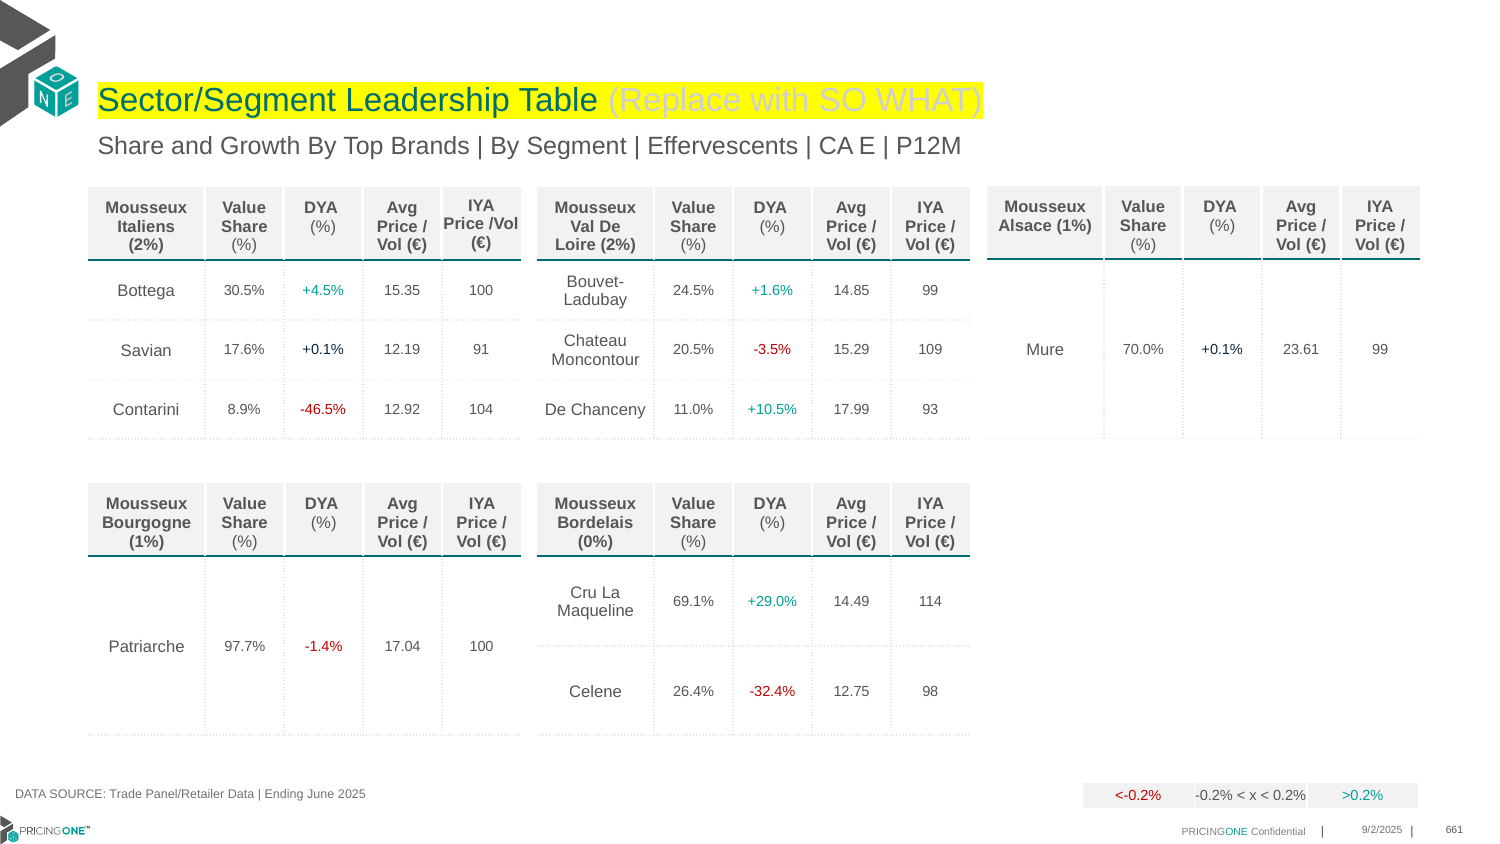

# Sector/Segment Leadership Table (Replace with SO WHAT)
Share and Growth By Top Brands | By Segment | Effervescents | CA E | P12M
| Mousseux Alsace (1%) | Value Share (%) | DYA (%) | Avg Price /Vol (€) | IYA Price /Vol (€) |
| --- | --- | --- | --- | --- |
| Mure | 70.0% | +0.1% | 23.61 | 99 |
| Mousseux Italiens (2%) | Value Share (%) | DYA (%) | Avg Price /Vol (€) | IYA Price /Vol (€) |
| --- | --- | --- | --- | --- |
| Bottega | 30.5% | +4.5% | 15.35 | 100 |
| Savian | 17.6% | +0.1% | 12.19 | 91 |
| Contarini | 8.9% | -46.5% | 12.92 | 104 |
| Mousseux Val De Loire (2%) | Value Share (%) | DYA (%) | Avg Price /Vol (€) | IYA Price /Vol (€) |
| --- | --- | --- | --- | --- |
| Bouvet-Ladubay | 24.5% | +1.6% | 14.85 | 99 |
| Chateau Moncontour | 20.5% | -3.5% | 15.29 | 109 |
| De Chanceny | 11.0% | +10.5% | 17.99 | 93 |
| Mousseux Bourgogne (1%) | Value Share (%) | DYA (%) | Avg Price /Vol (€) | IYA Price /Vol (€) |
| --- | --- | --- | --- | --- |
| Patriarche | 97.7% | -1.4% | 17.04 | 100 |
| Mousseux Bordelais (0%) | Value Share (%) | DYA (%) | Avg Price /Vol (€) | IYA Price /Vol (€) |
| --- | --- | --- | --- | --- |
| Cru La Maqueline | 69.1% | +29.0% | 14.49 | 114 |
| Celene | 26.4% | -32.4% | 12.75 | 98 |
DATA SOURCE: Trade Panel/Retailer Data | Ending June 2025
| <-0.2% | -0.2% < x < 0.2% | >0.2% |
| --- | --- | --- |

9/2/2025
661